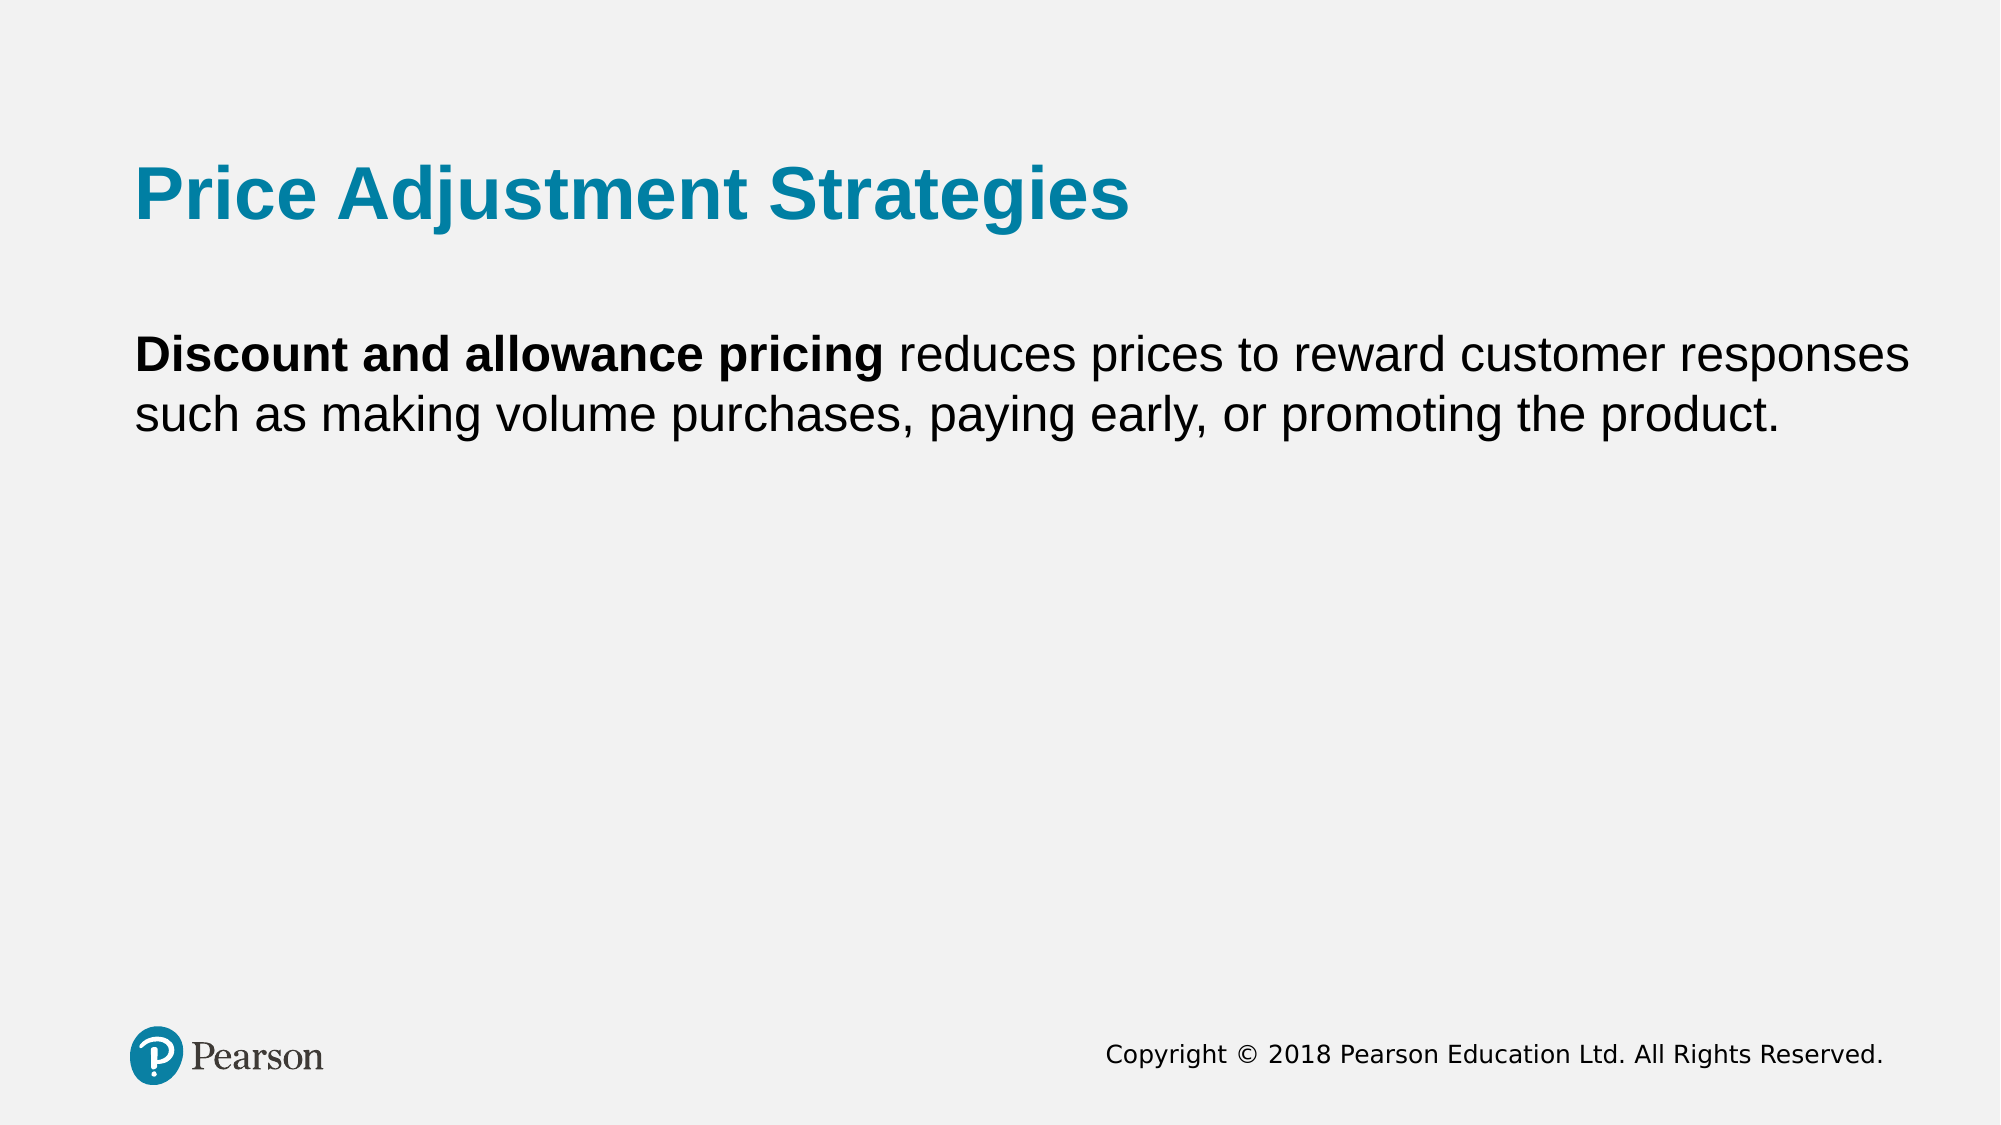

# Price Adjustment Strategies
Discount and allowance pricing reduces prices to reward customer responses such as making volume purchases, paying early, or promoting the product.